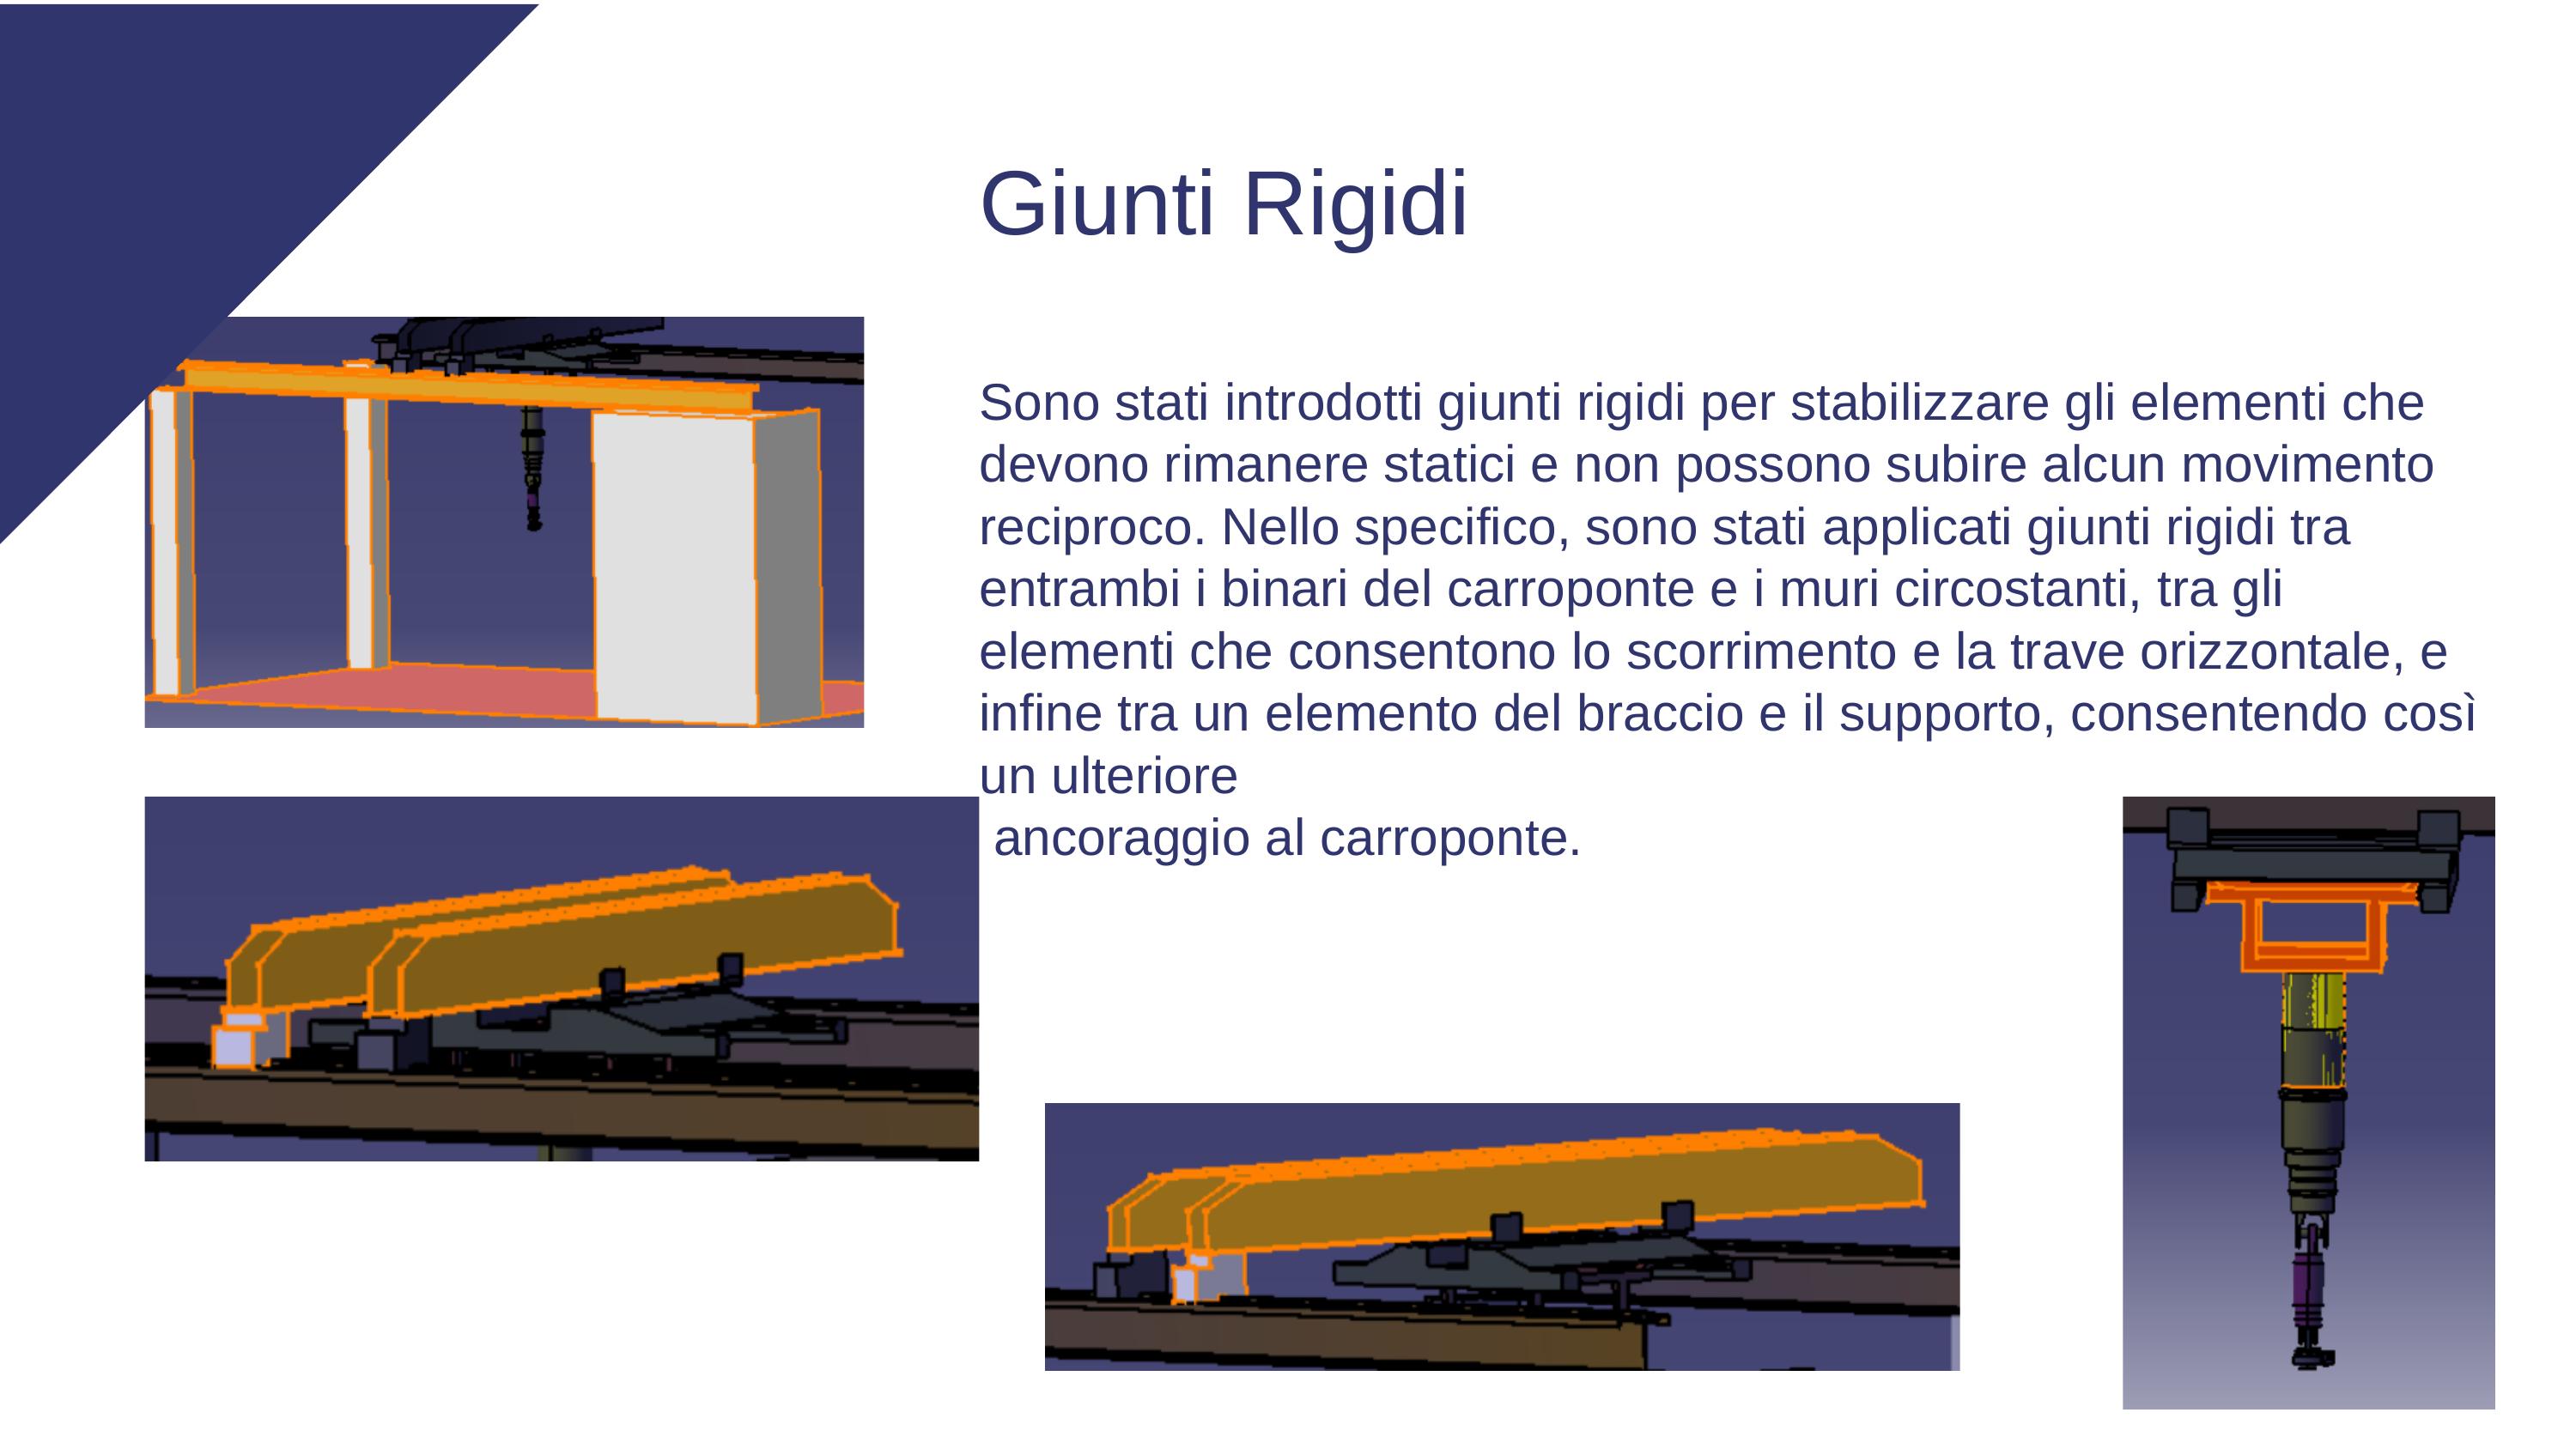

Giunti Rigidi

Sono stati introdotti giunti rigidi per stabilizzare gli elementi che devono rimanere statici e non possono subire alcun movimento reciproco. Nello specifico, sono stati applicati giunti rigidi tra entrambi i binari del carroponte e i muri circostanti, tra gli elementi che consentono lo scorrimento e la trave orizzontale, e infine tra un elemento del braccio e il supporto, consentendo così un ulteriore
 ancoraggio al carroponte.